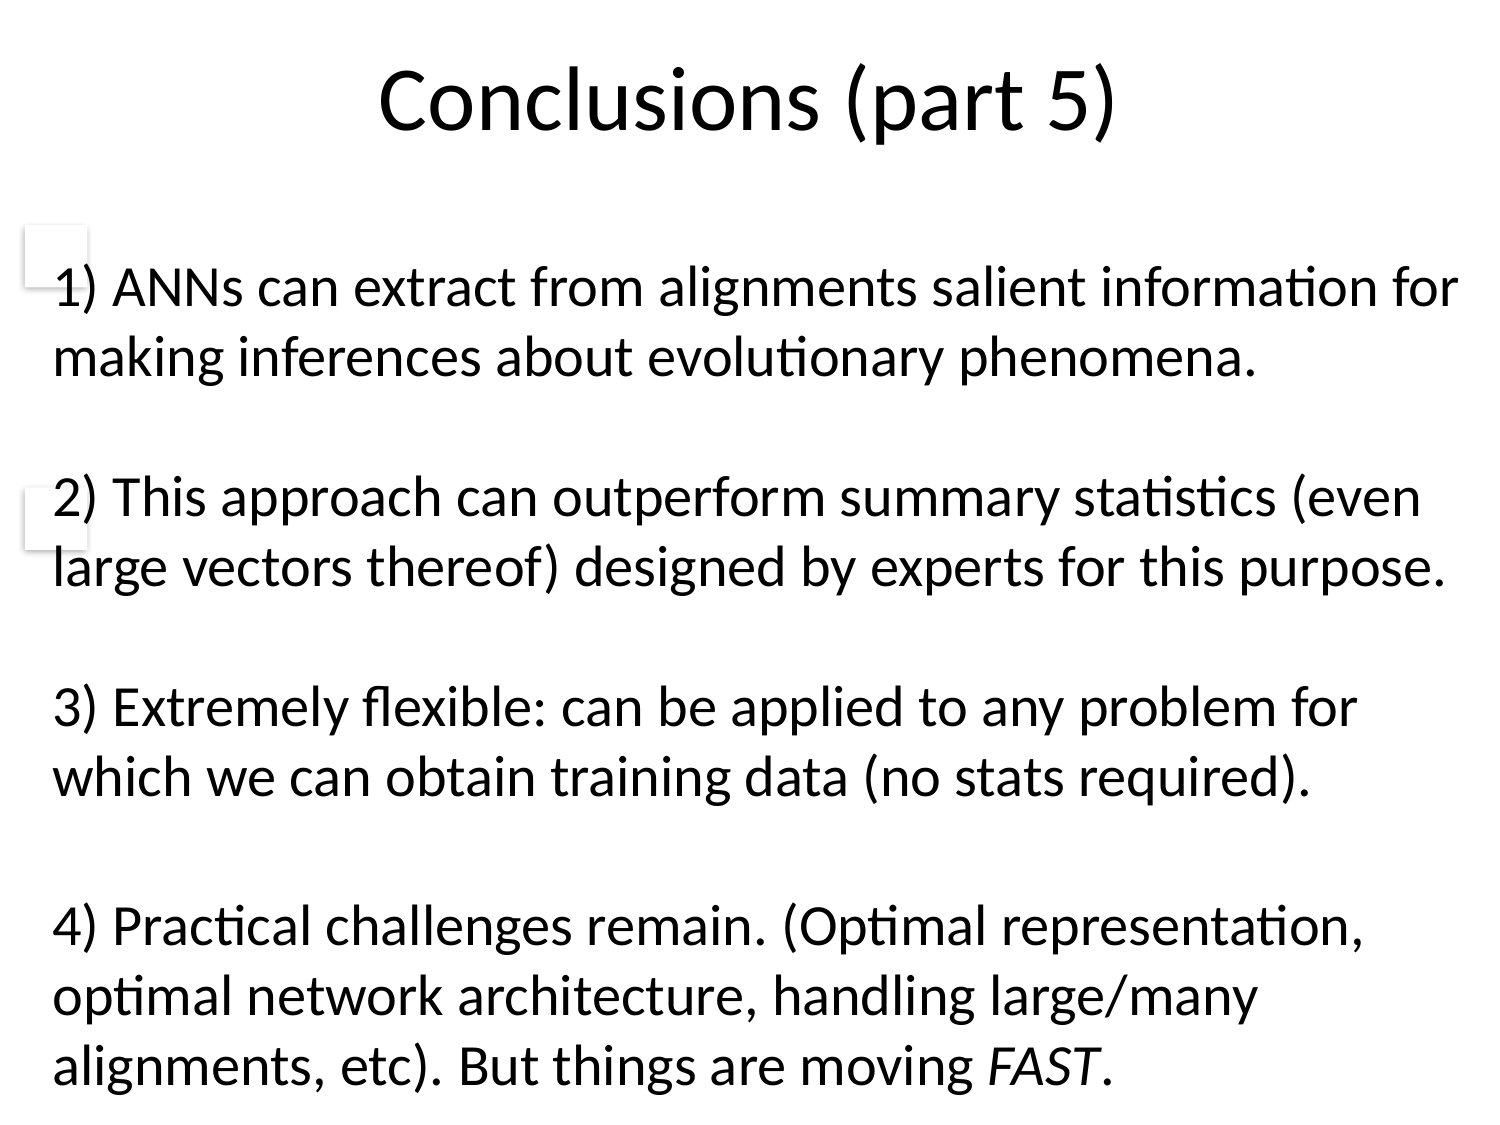

Conclusions (part 5)

1) ANNs can extract from alignments salient information for making inferences about evolutionary phenomena.

2) This approach can outperform summary statistics (even large vectors thereof) designed by experts for this purpose.

3) Extremely flexible: can be applied to any problem for which we can obtain training data (no stats required).

4) Practical challenges remain. (Optimal representation, optimal network architecture, handling large/many alignments, etc). But things are moving FAST.